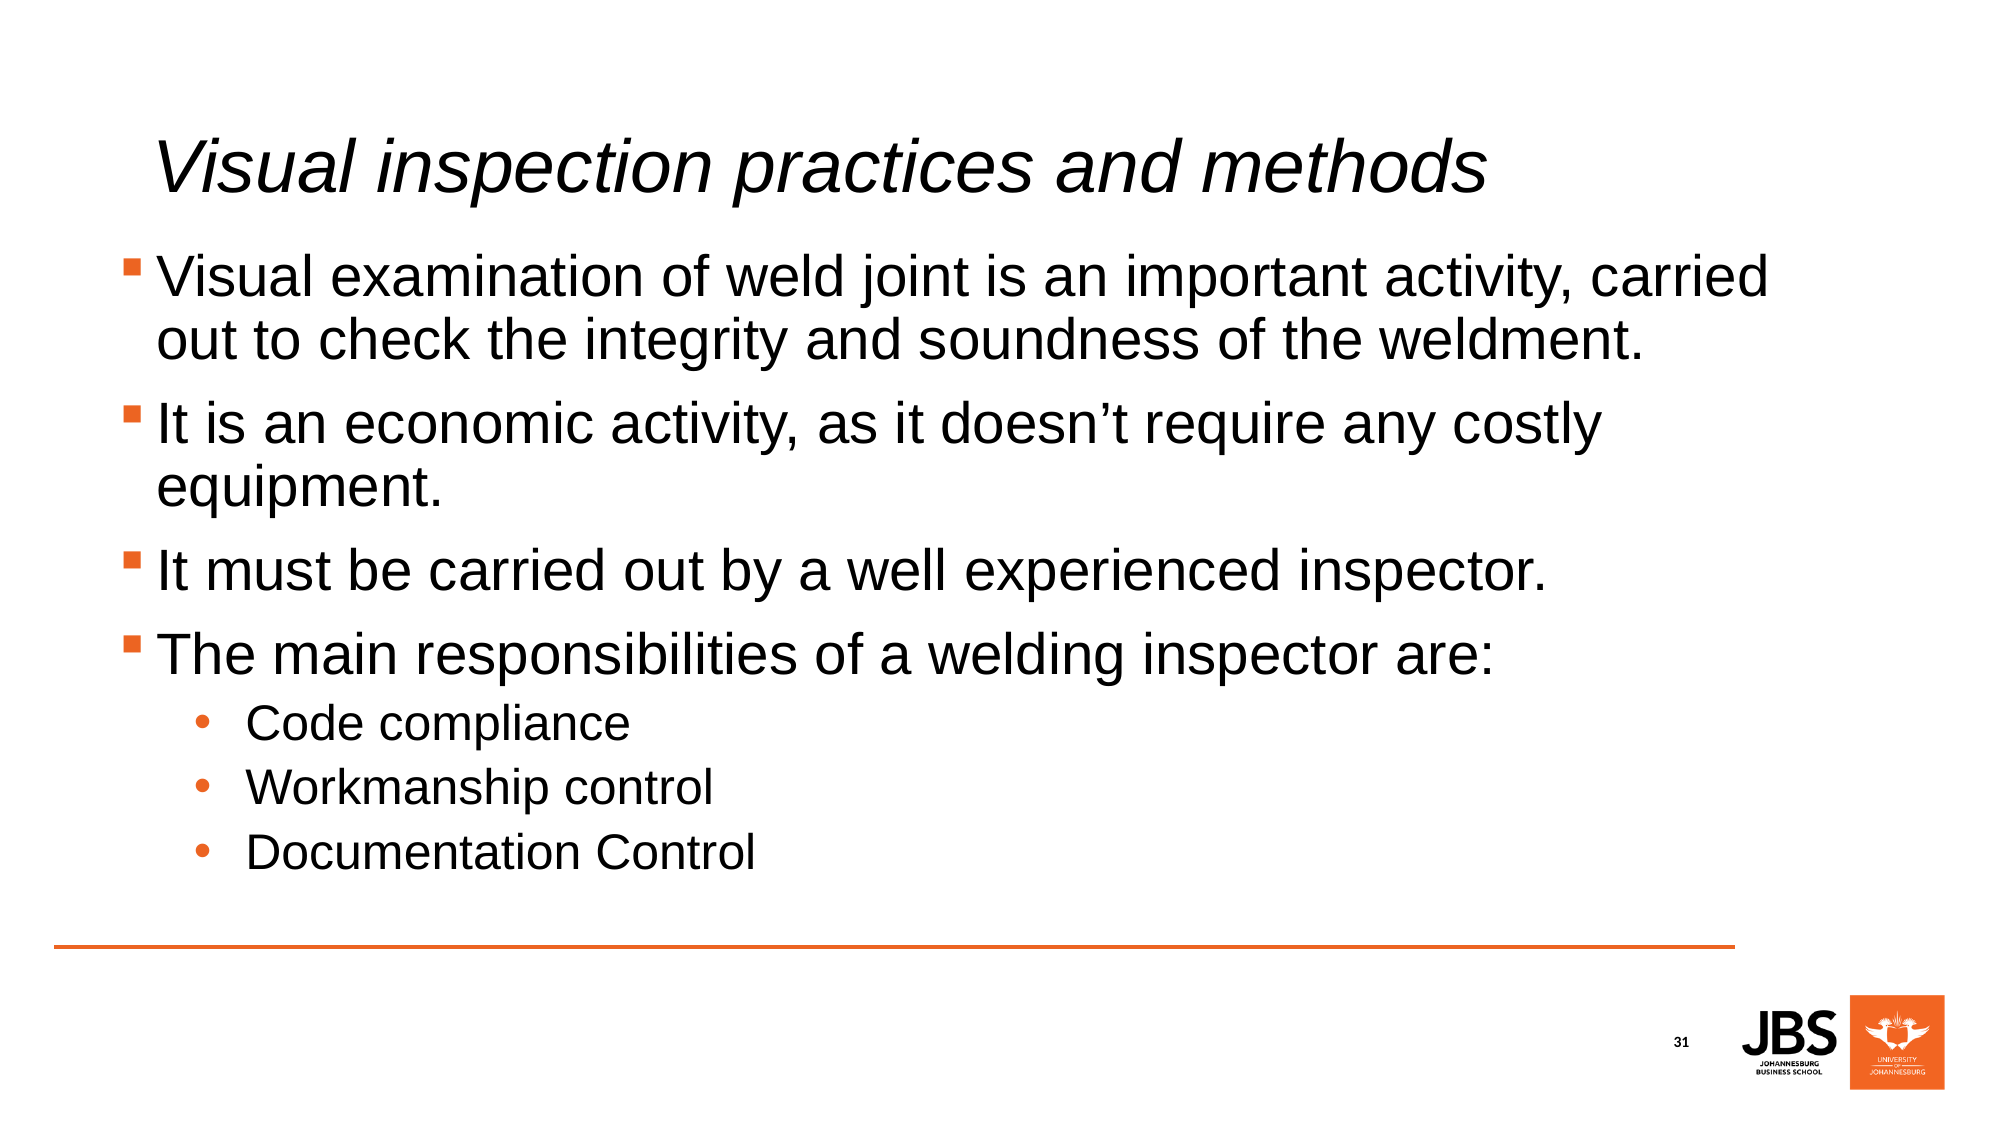

# Visual inspection practices and methods
Visual examination of weld joint is an important activity, carried out to check the integrity and soundness of the weldment.
It is an economic activity, as it doesn’t require any costly equipment.
It must be carried out by a well experienced inspector.
The main responsibilities of a welding inspector are:
 Code compliance
 Workmanship control
 Documentation Control